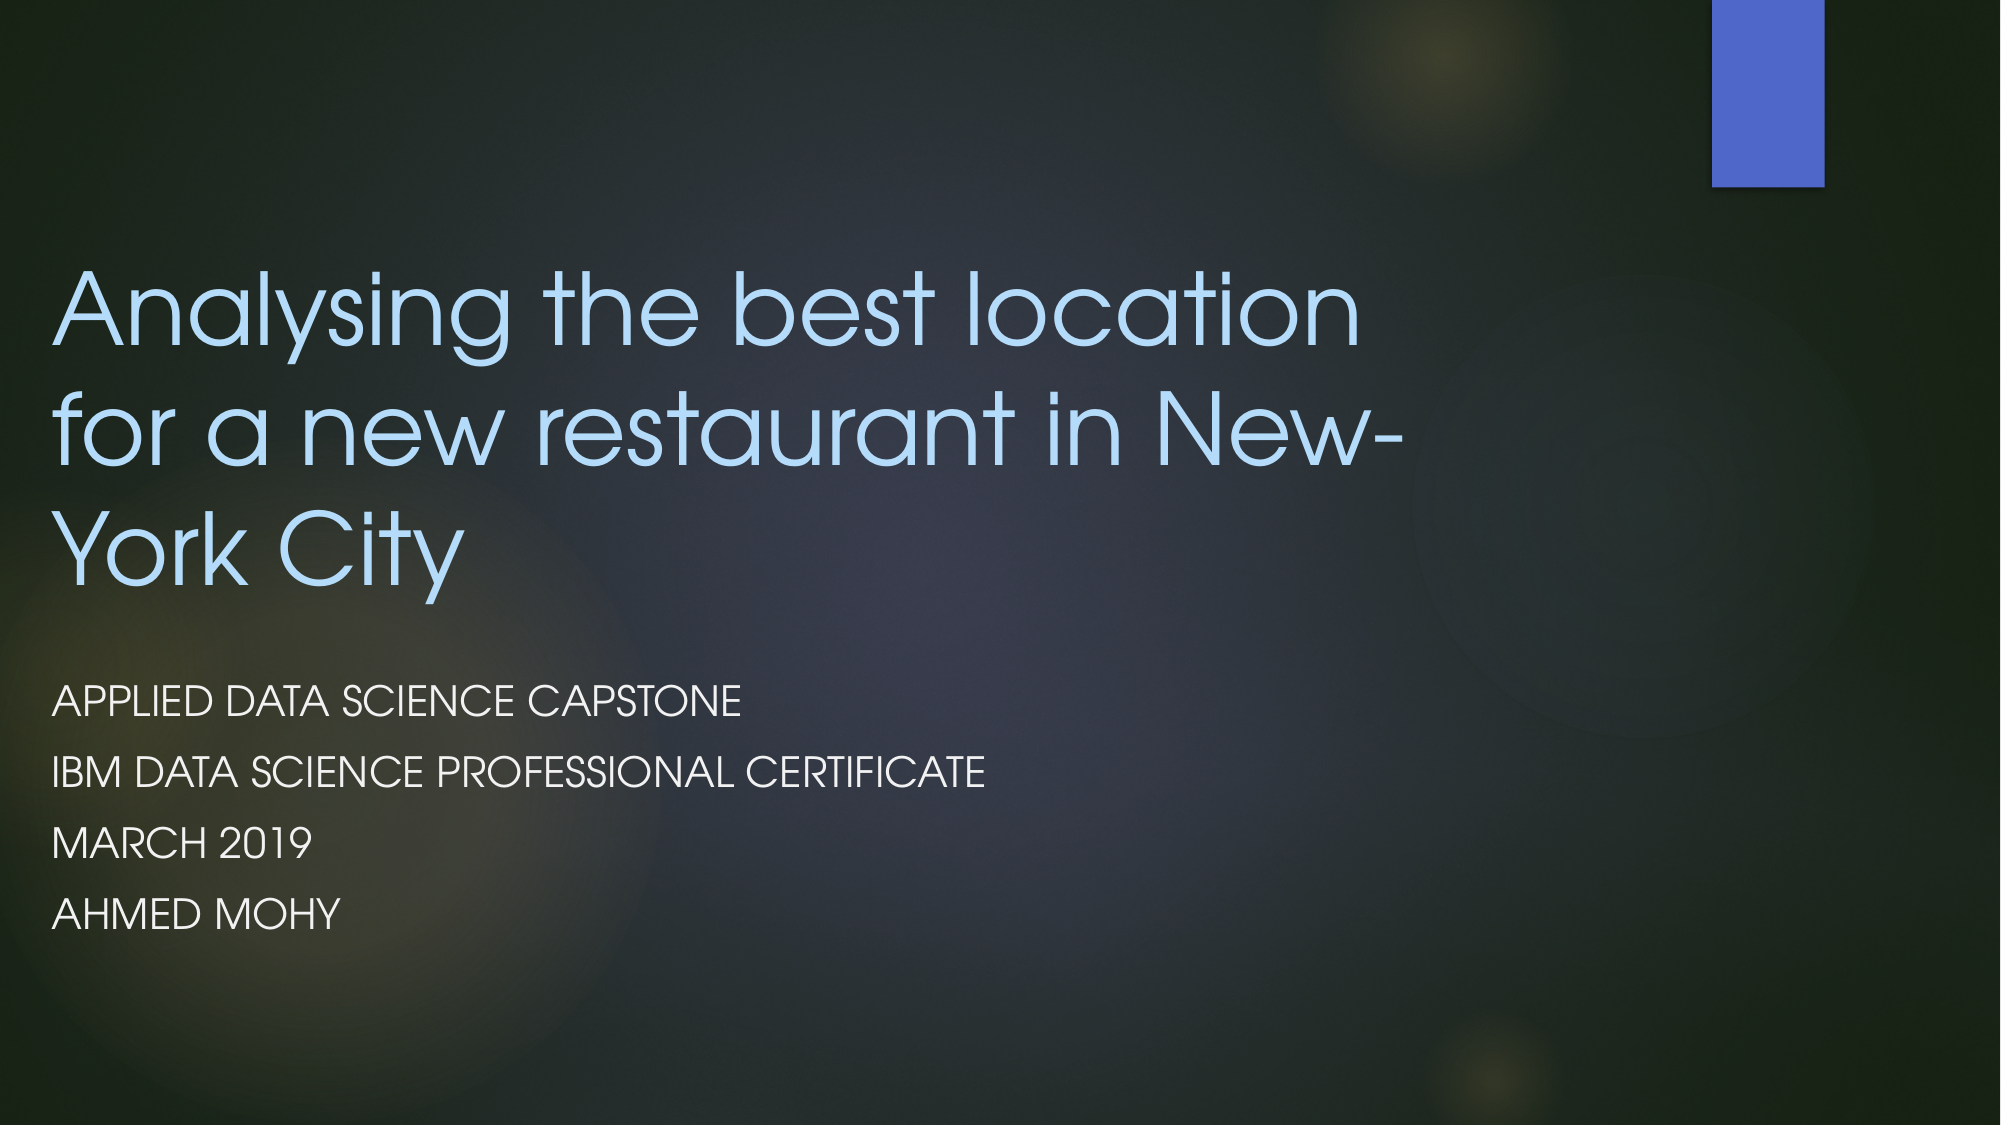

# Analysing the best location for a new restaurant in New-York City
Applied Data Science Capstone
IBM Data Science Professional Certificate
March 2019
Ahmed mohy